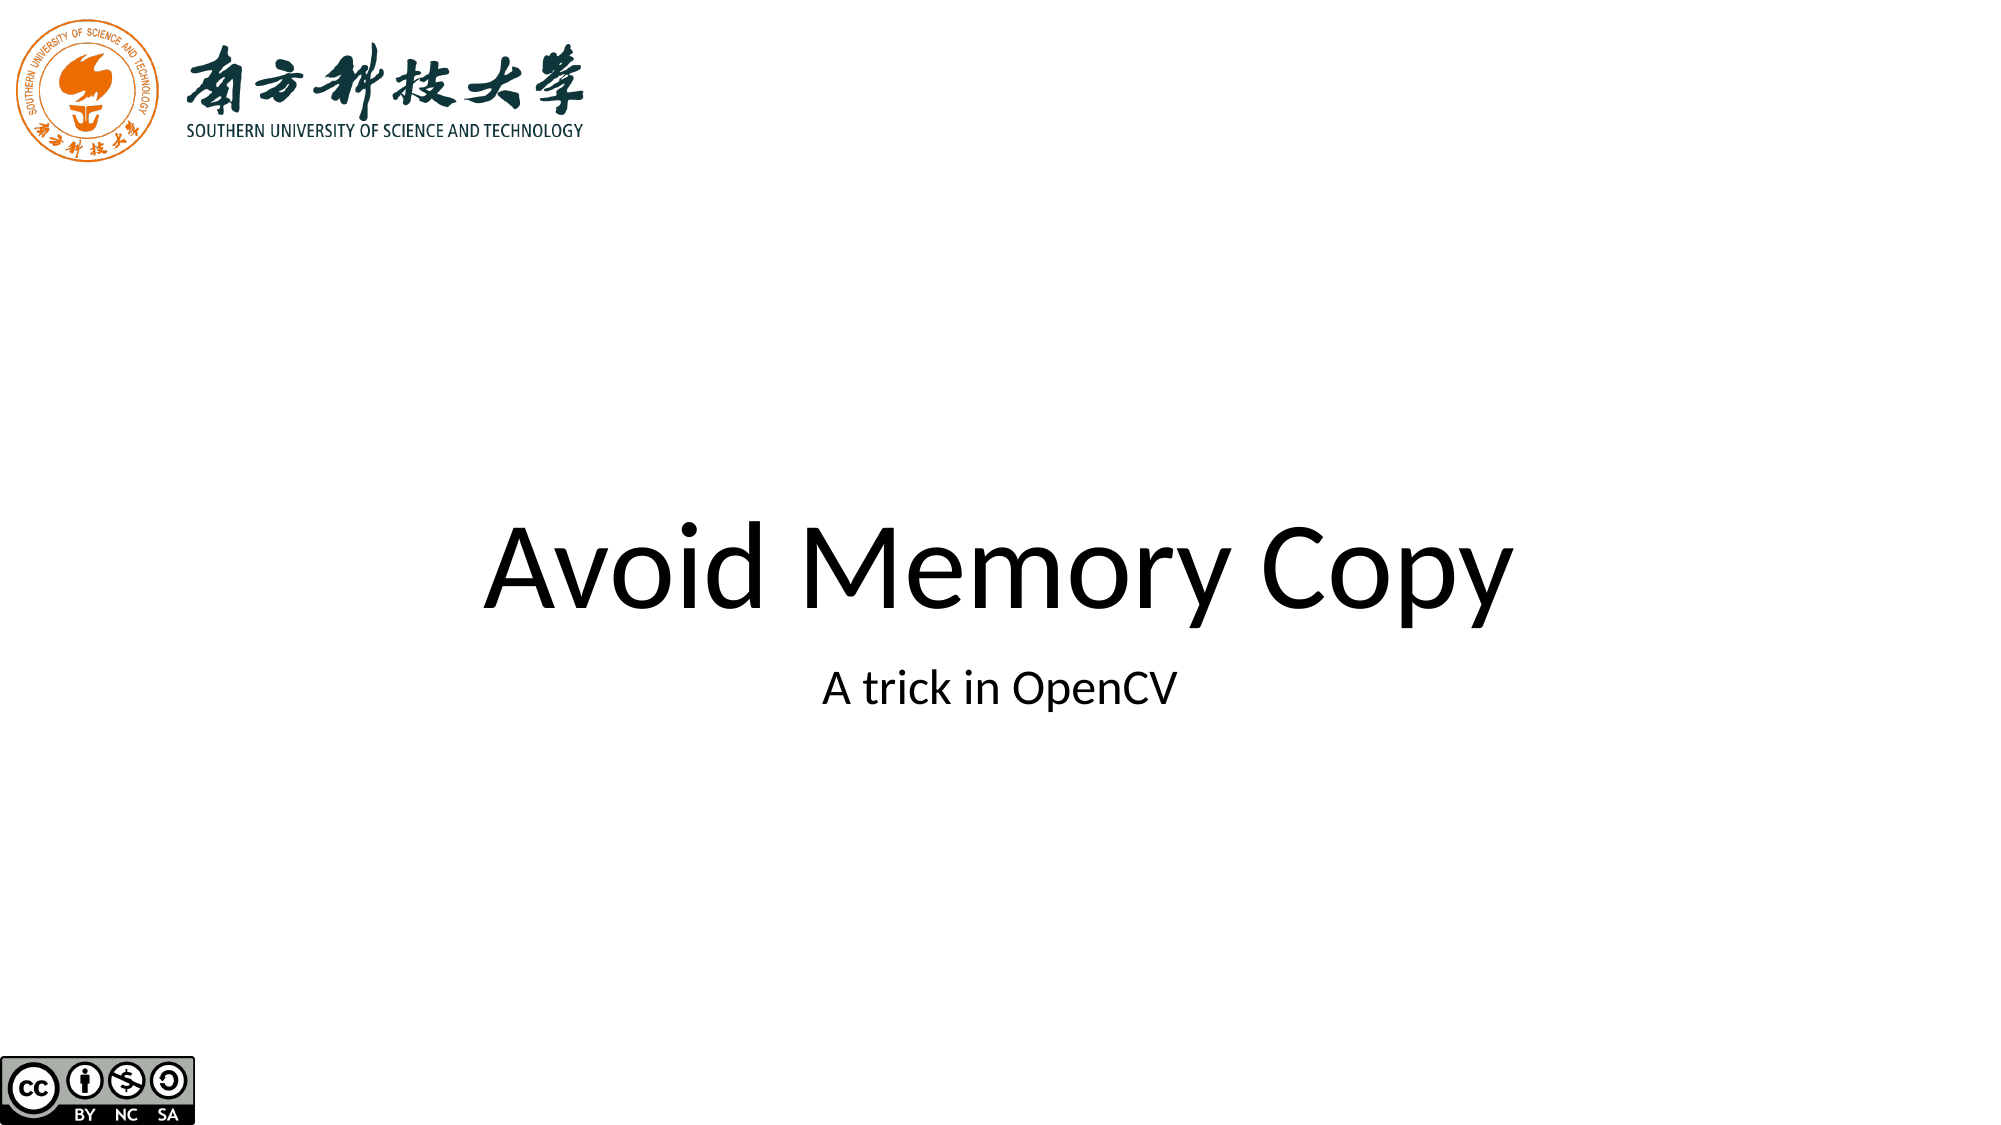

# Avoid Memory Copy
A trick in OpenCV